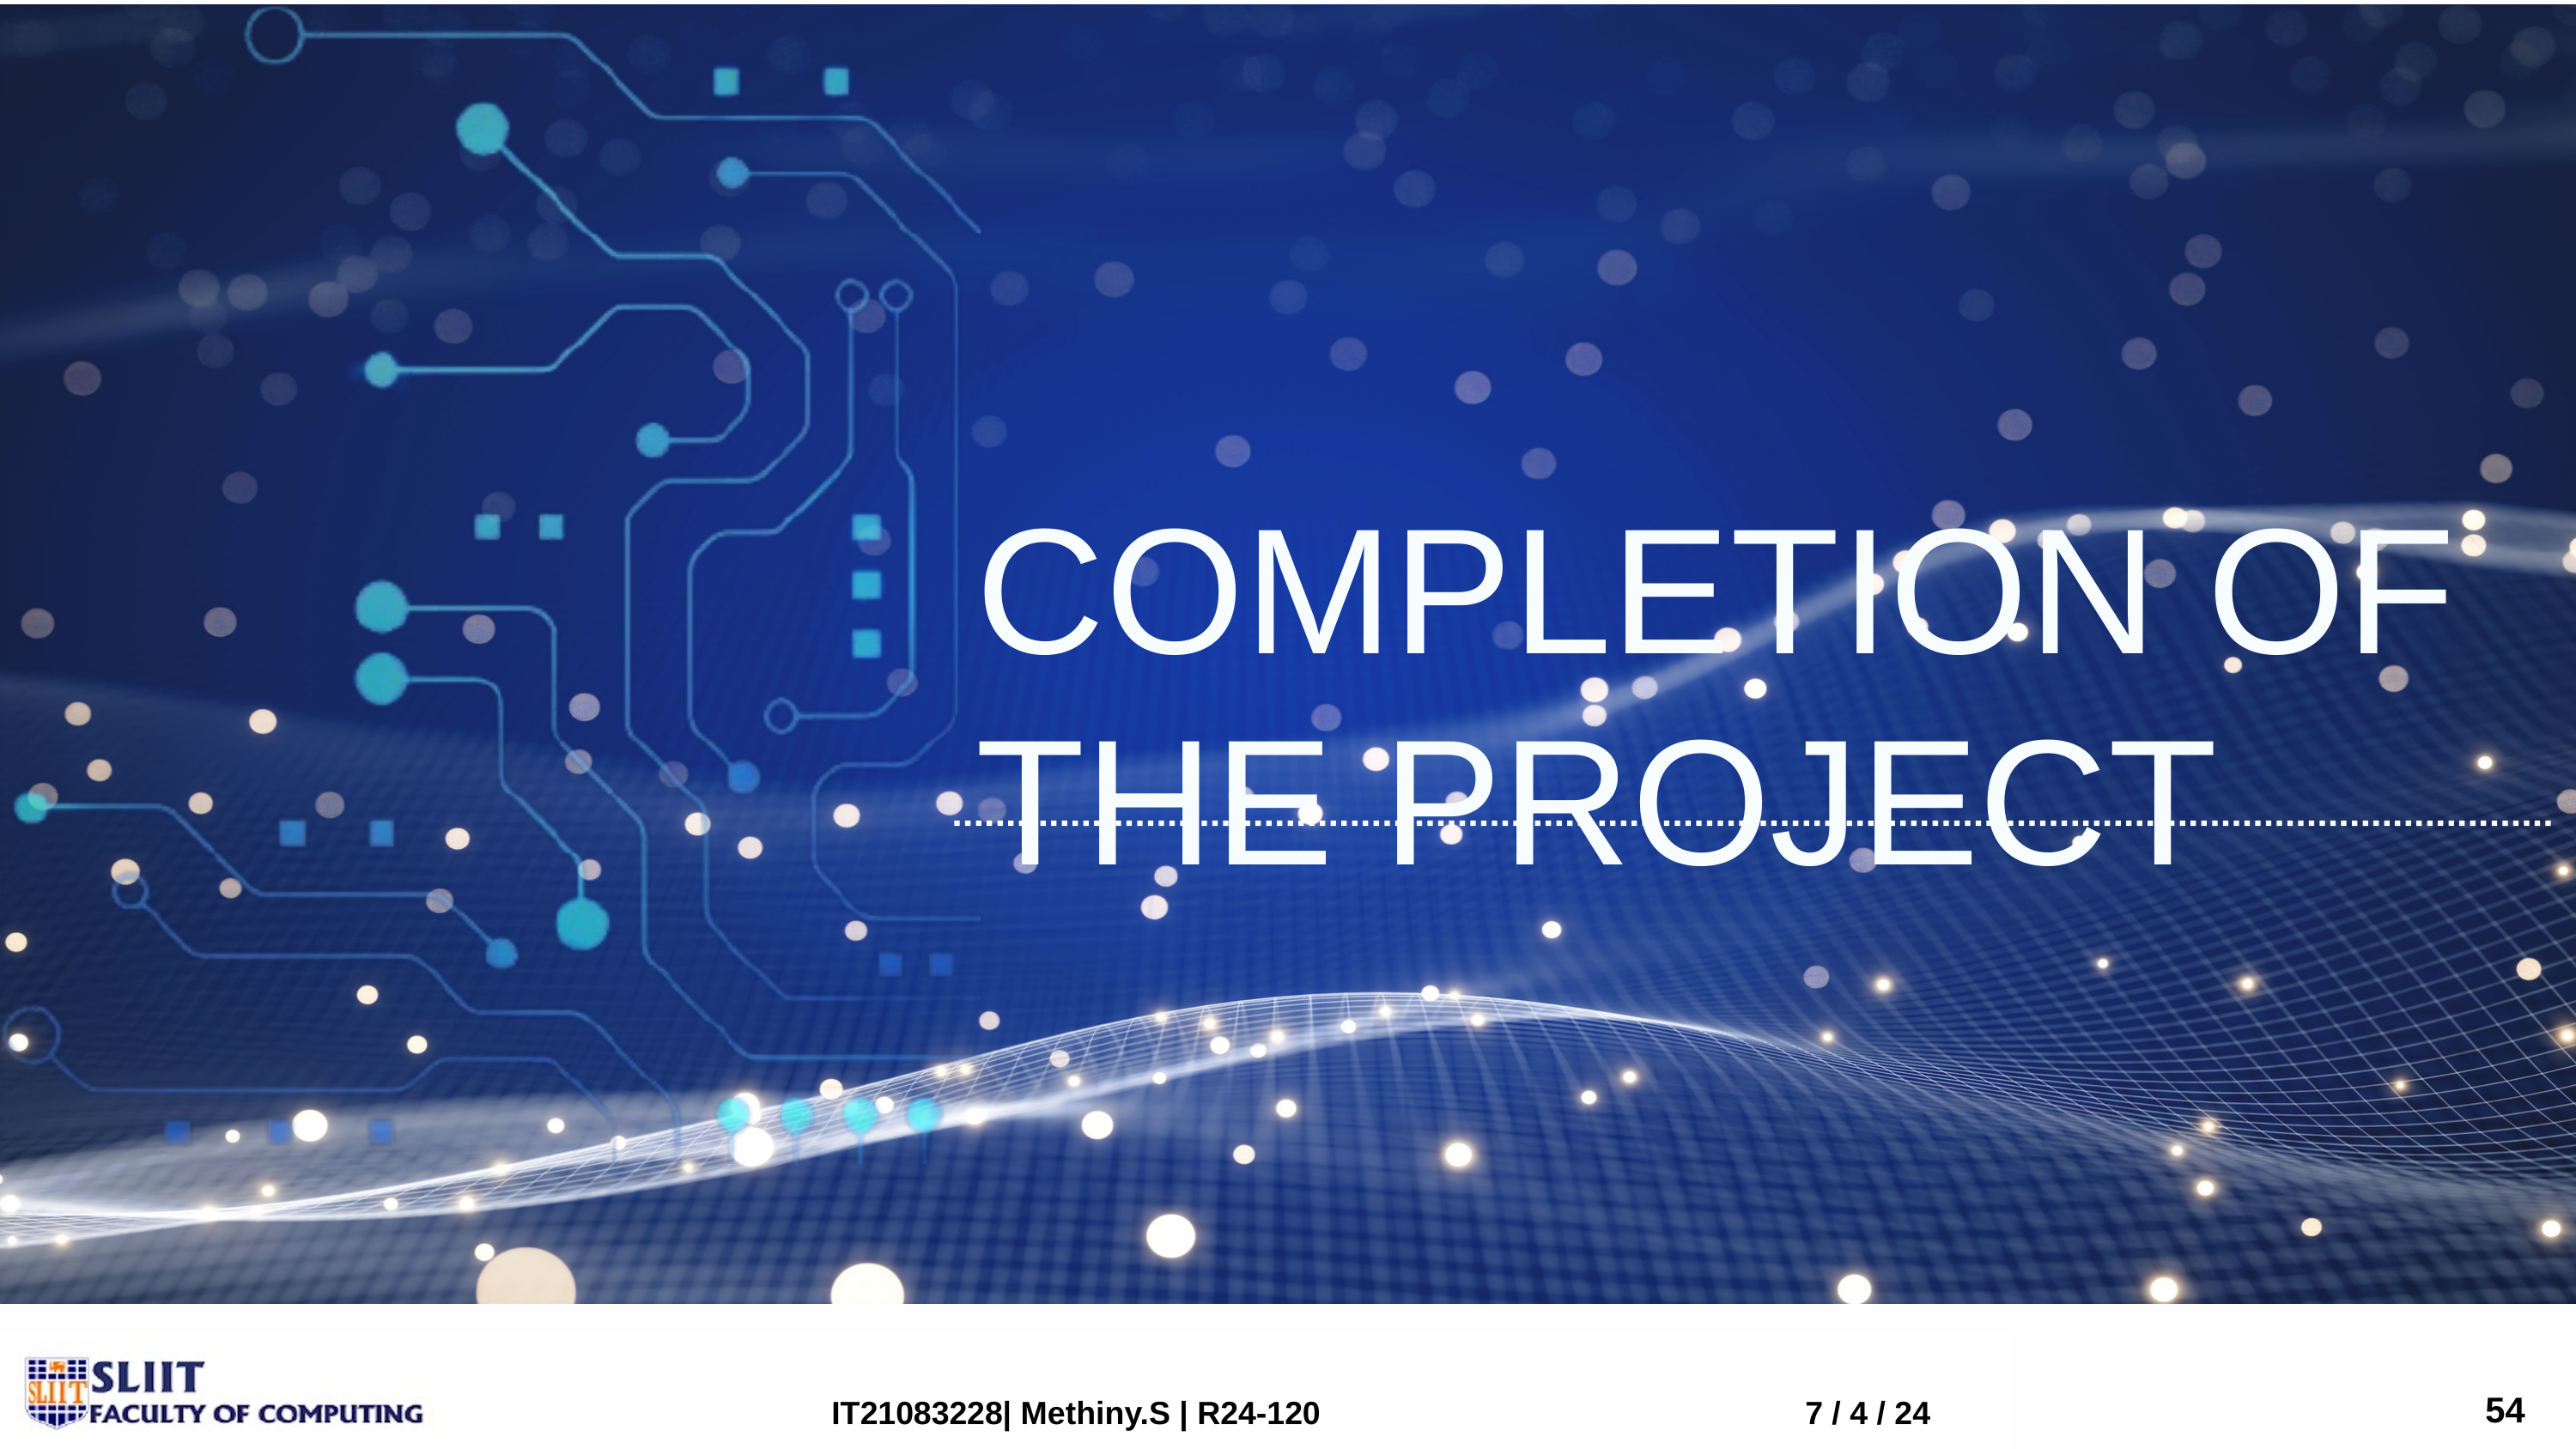

COMPLETION OF THE PROJECT

54
IT21083228| Methiny.S | R24-120
7 / 4 / 24